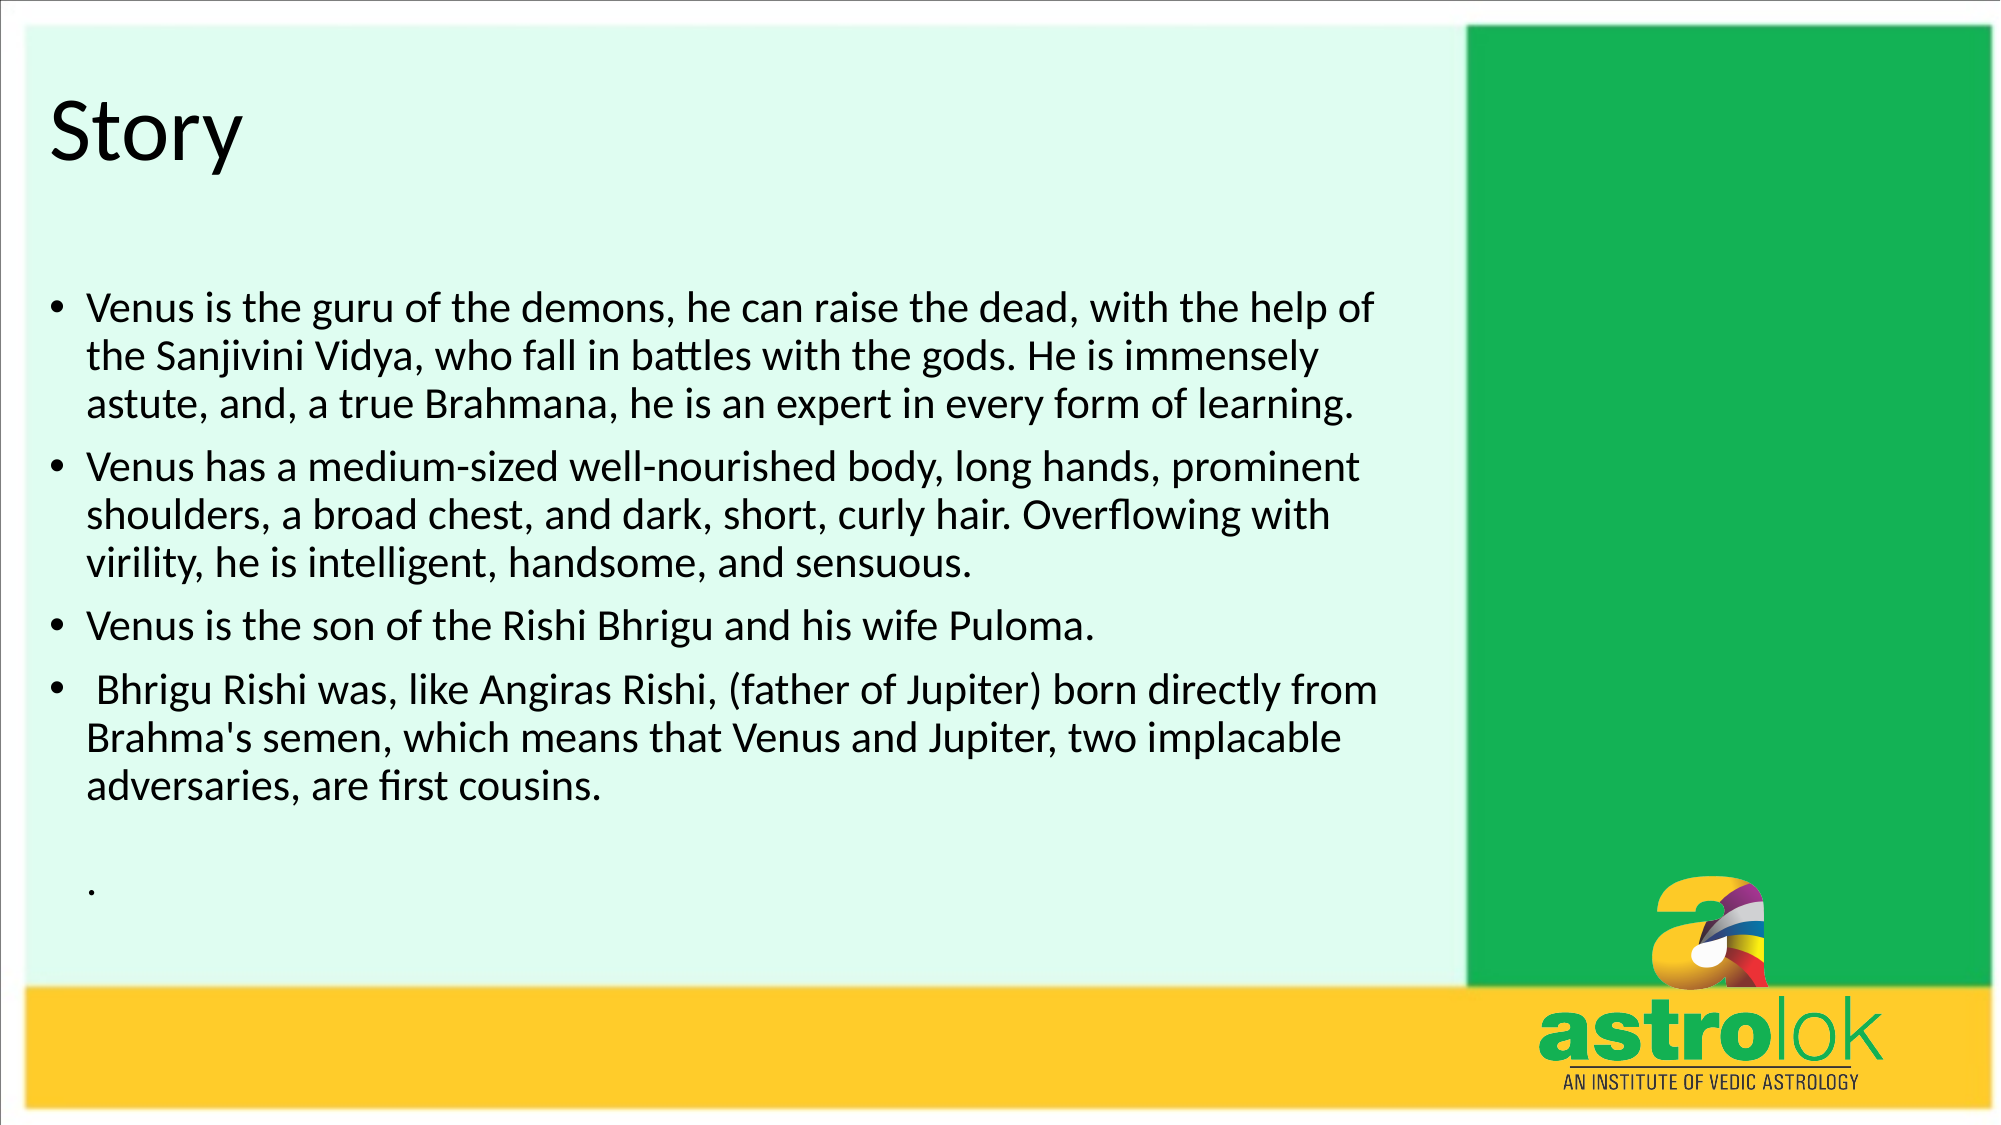

# Story
Venus is the guru of the demons, he can raise the dead, with the help of the Sanjivini Vidya, who fall in battles with the gods. He is immensely astute, and, a true Brahmana, he is an expert in every form of learning.
Venus has a medium-sized well-nourished body, long hands, prominent shoulders, a broad chest, and dark, short, curly hair. Overflowing with virility, he is intelligent, handsome, and sensuous.
Venus is the son of the Rishi Bhrigu and his wife Puloma.
 Bhrigu Rishi was, like Angiras Rishi, (father of Jupiter) born directly from Brahma's semen, which means that Venus and Jupiter, two implacable adversaries, are first cousins.
.